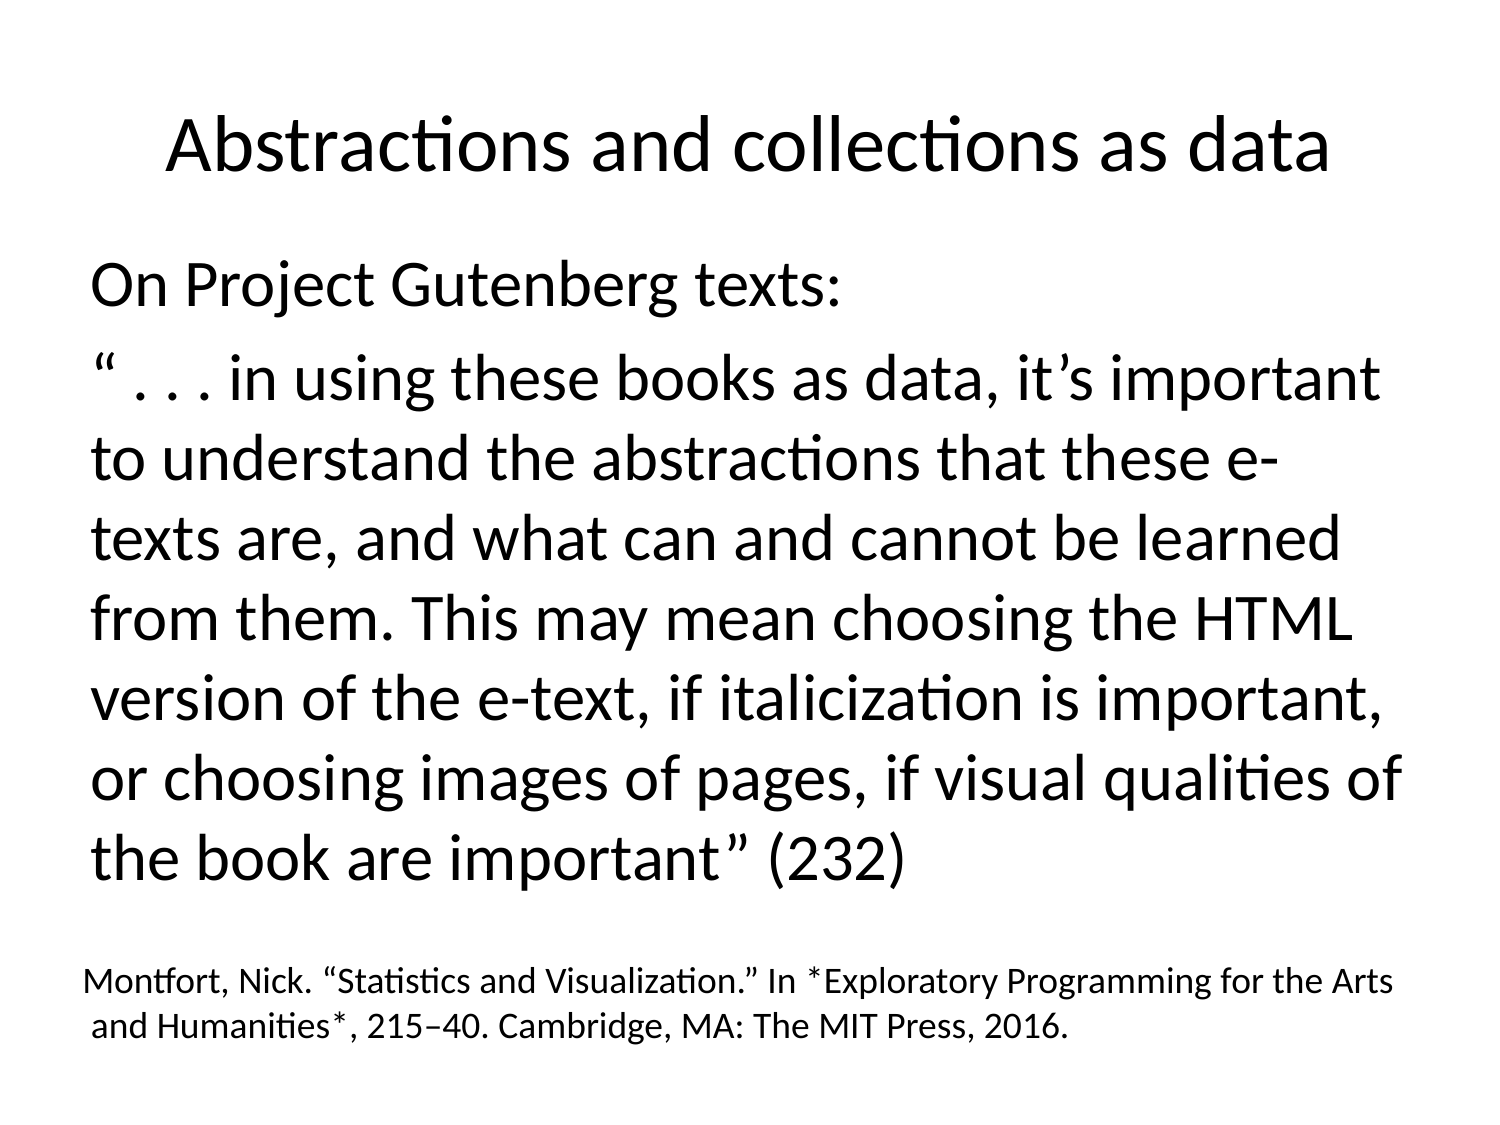

# Abstractions and collections as data
On Project Gutenberg texts:
“ . . . in using these books as data, it’s important to understand the abstractions that these e-texts are, and what can and cannot be learned from them. This may mean choosing the HTML version of the e-text, if italicization is important, or choosing images of pages, if visual qualities of the book are important” (232)
Montfort, Nick. “Statistics and Visualization.” In *Exploratory Programming for the Arts
 and Humanities*, 215–40. Cambridge, MA: The MIT Press, 2016.